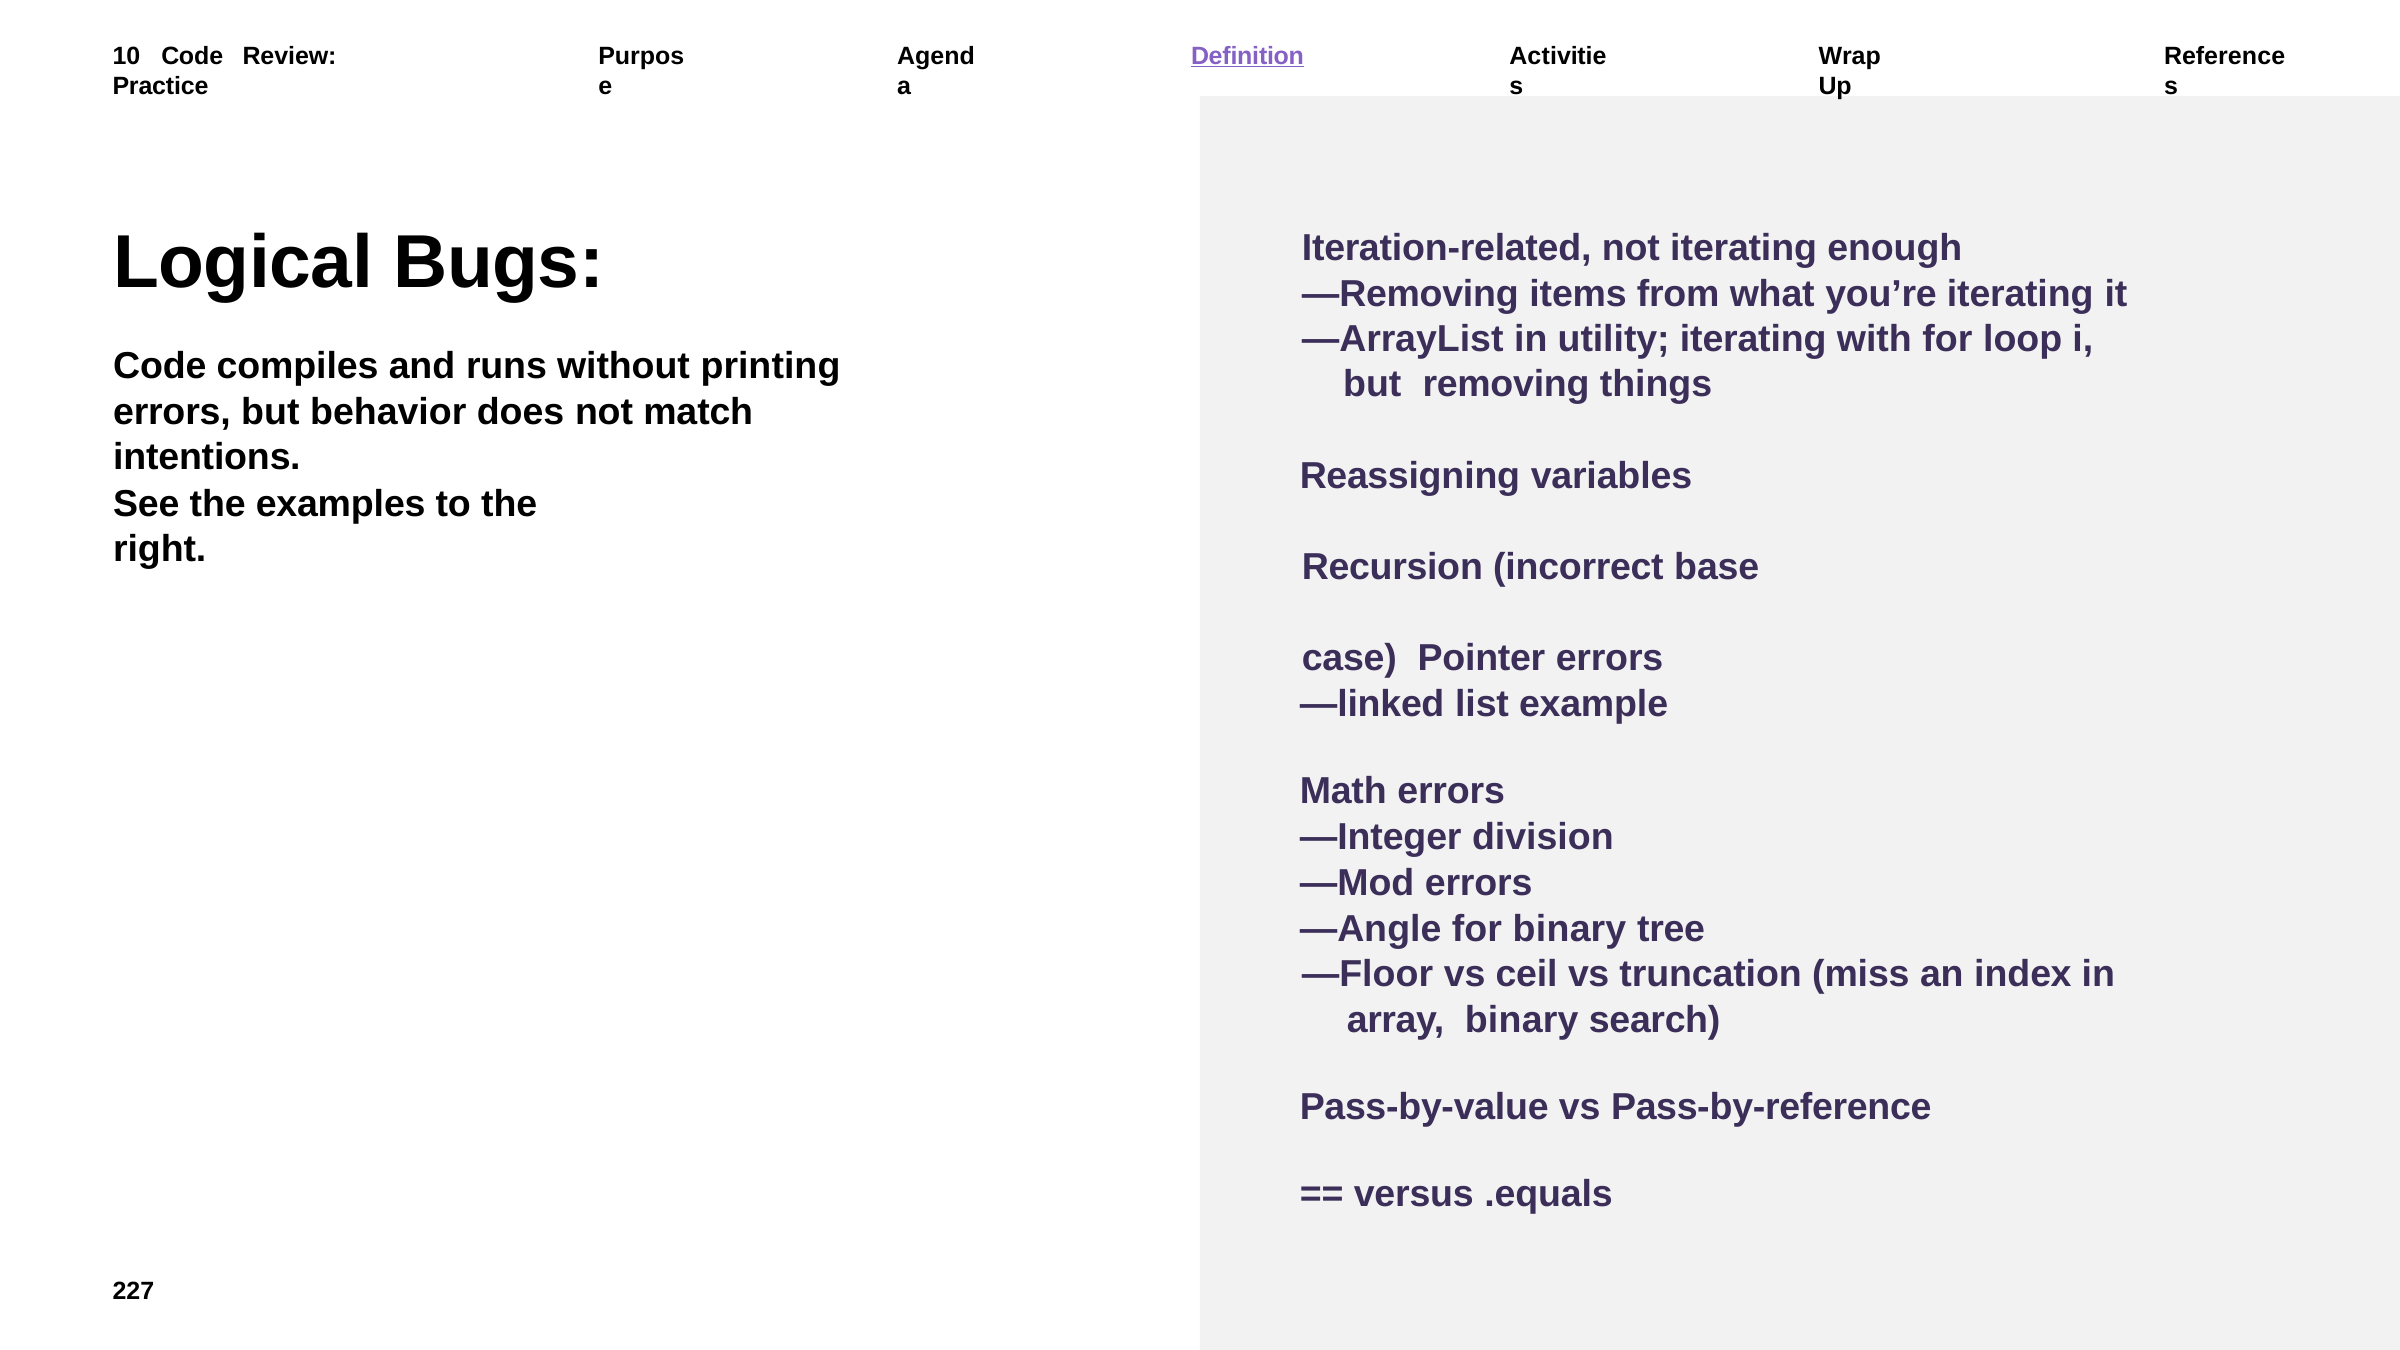

10	Code	Review:	Practice
Purpose
Agenda
Definition
Activities
Wrap	Up
References

Logical Bugs:
Code compiles and runs without printing  errors, but behavior does not match intentions.
Iteration-related, not iterating enough
—Removing items from what you’re iterating it
—ArrayList in utility; iterating with for loop i, but  removing things
Reassigning variables  Recursion (incorrect base case)  Pointer errors
—linked list example

Math errors
—Integer division
—Mod errors
—Angle for binary tree
—Floor vs ceil vs truncation (miss an index in array,  binary search)

Pass-by-value vs Pass-by-reference

== versus .equals
See the examples to the right.
227